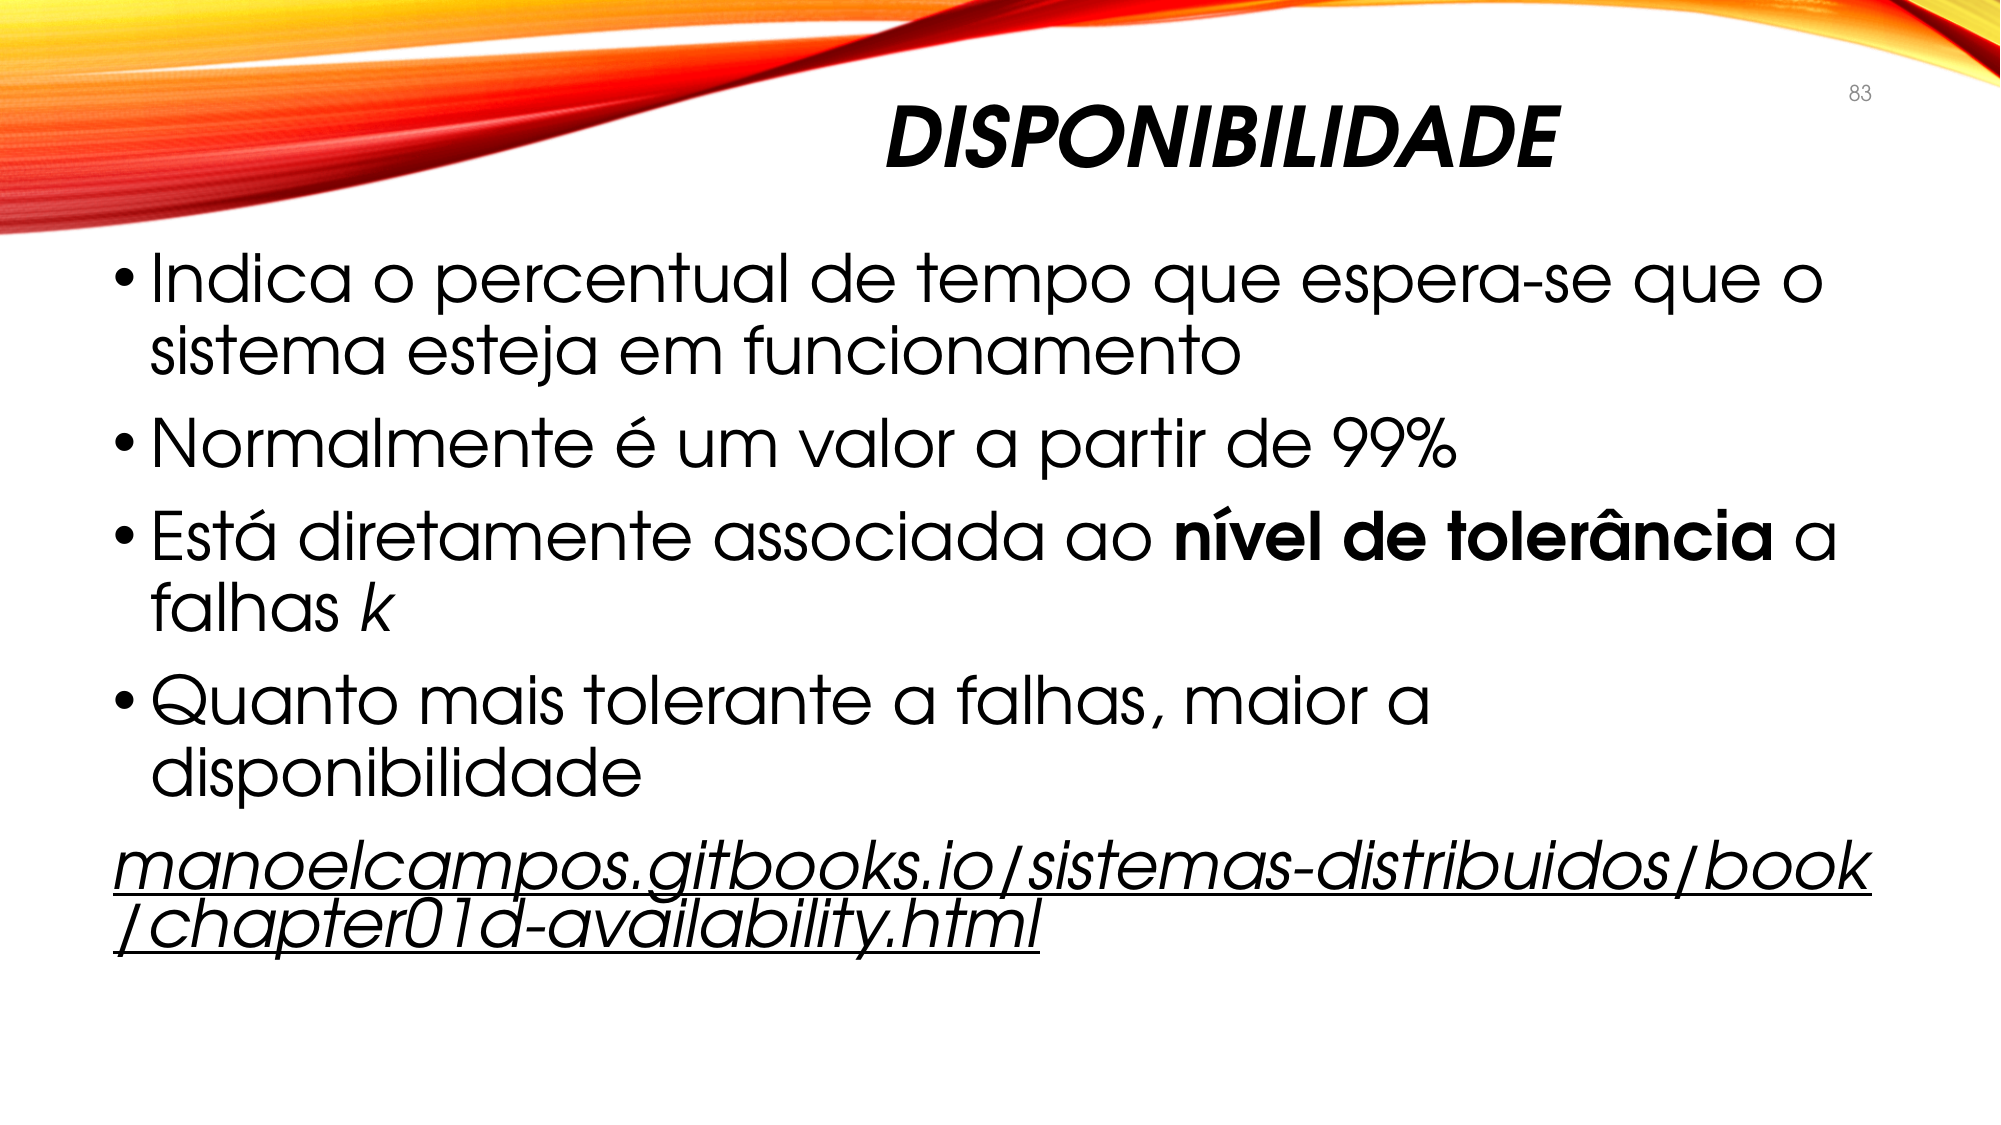

# Disponibilidade
83
Indica o percentual de tempo que espera-se que o sistema esteja em funcionamento
Normalmente é um valor a partir de 99%
Está diretamente associada ao nível de tolerância a falhas k
Quanto mais tolerante a falhas, maior a disponibilidade
manoelcampos.gitbooks.io/sistemas-distribuidos/book/chapter01d-availability.html